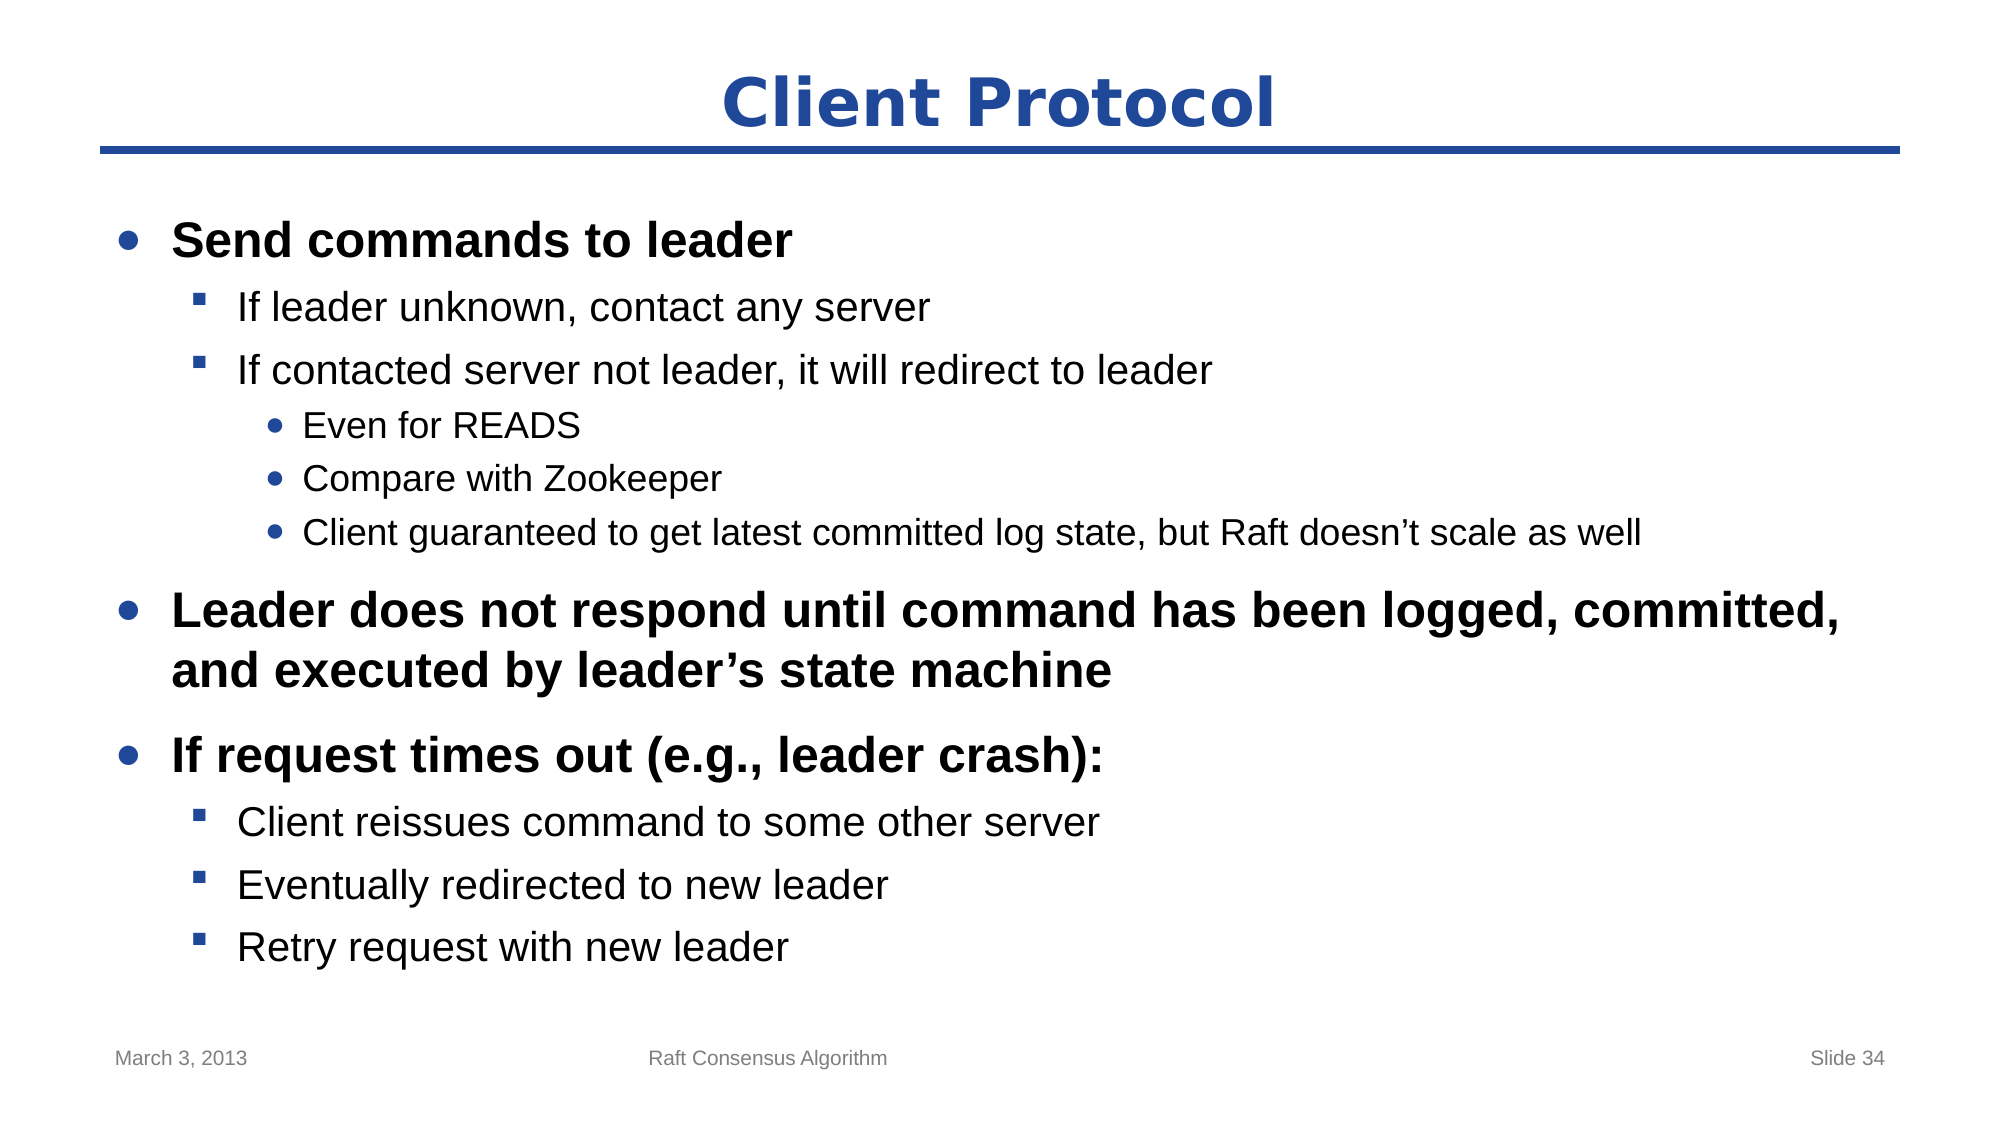

# Client Protocol
Send commands to leader
If leader unknown, contact any server
If contacted server not leader, it will redirect to leader
Even for READS
Compare with Zookeeper
Client guaranteed to get latest committed log state, but Raft doesn’t scale as well
Leader does not respond until command has been logged, committed, and executed by leader’s state machine
If request times out (e.g., leader crash):
Client reissues command to some other server
Eventually redirected to new leader
Retry request with new leader
March 3, 2013
Raft Consensus Algorithm
Slide 34